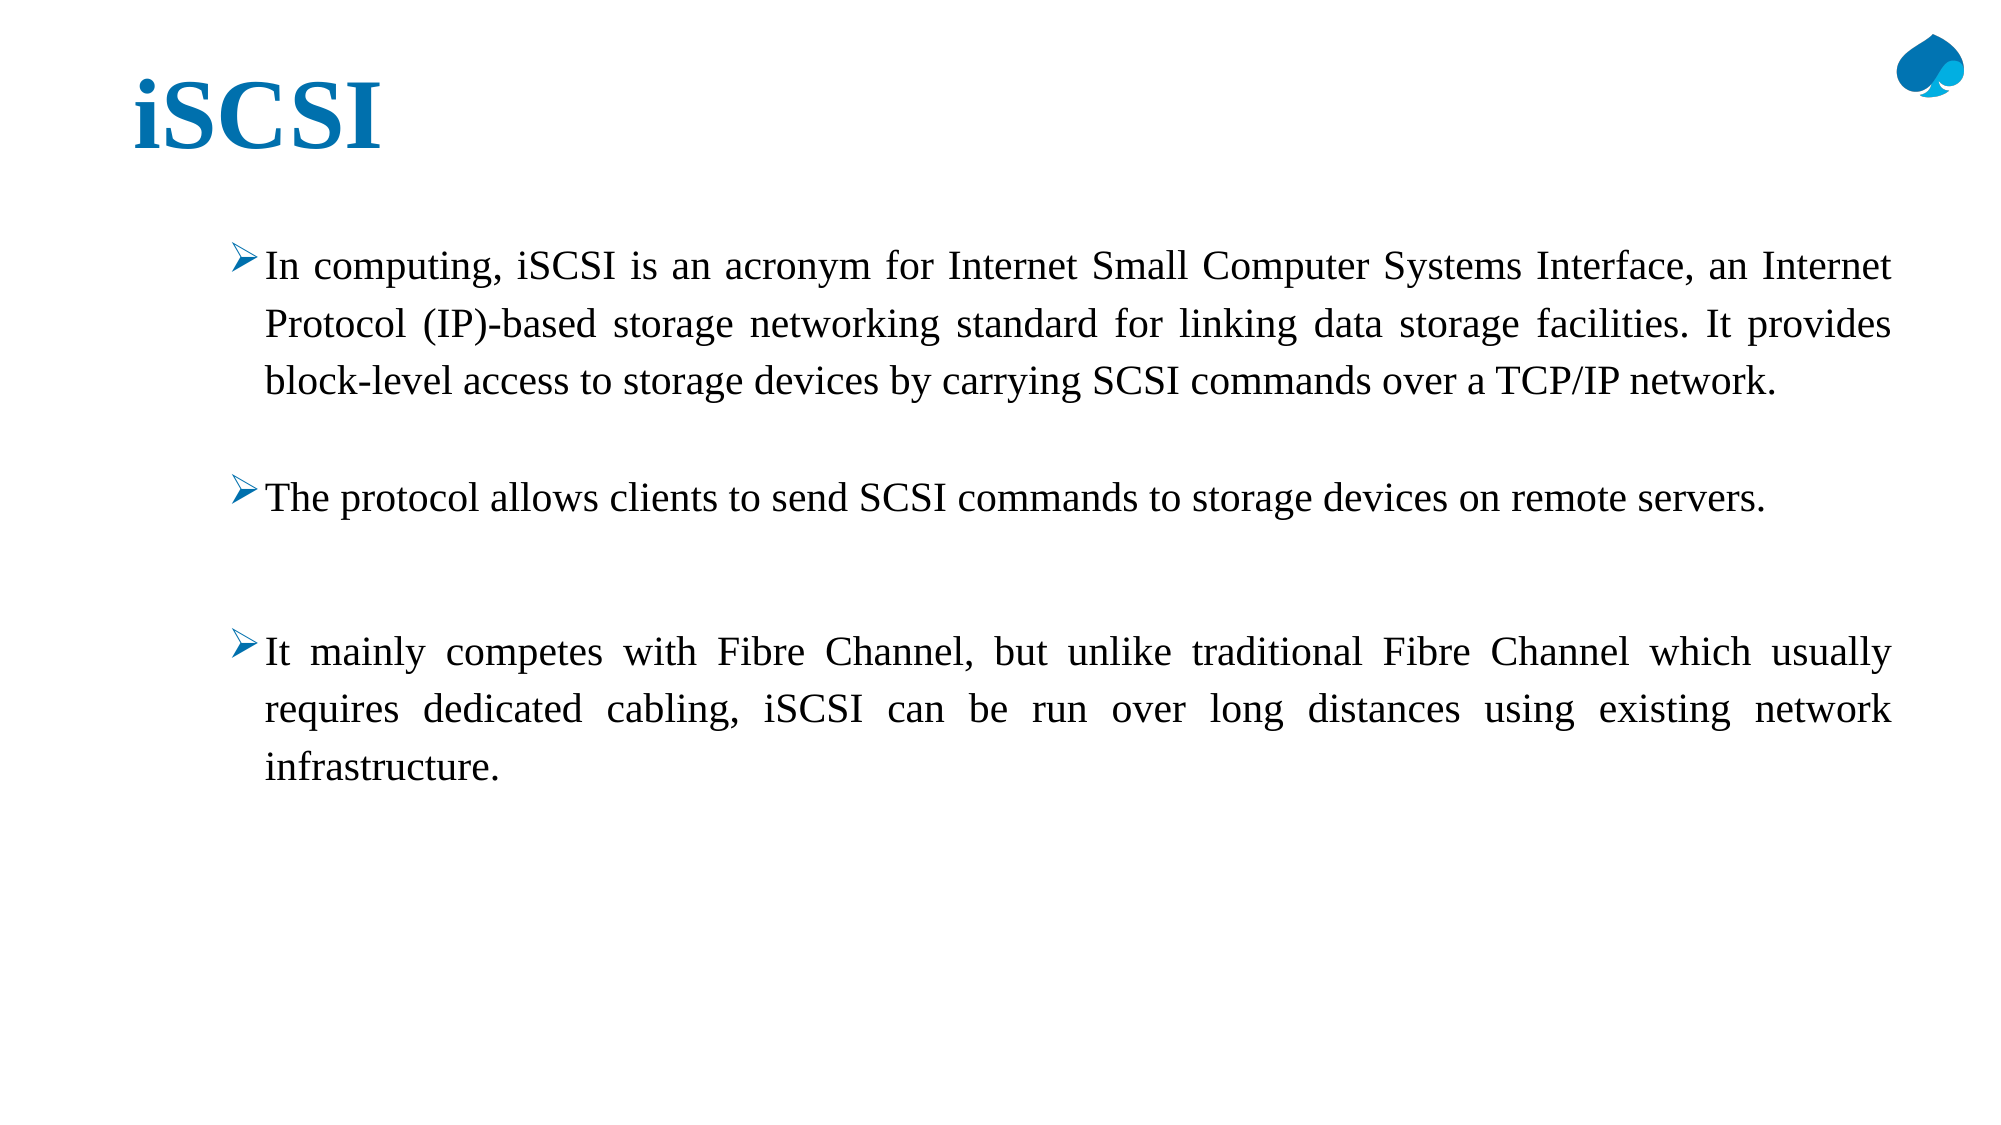

# iSCSI
In computing, iSCSI is an acronym for Internet Small Computer Systems Interface, an Internet Protocol (IP)-based storage networking standard for linking data storage facilities. It provides block-level access to storage devices by carrying SCSI commands over a TCP/IP network.

The protocol allows clients to send SCSI commands to storage devices on remote servers.

It mainly competes with Fibre Channel, but unlike traditional Fibre Channel which usually requires dedicated cabling, iSCSI can be run over long distances using existing network infrastructure.